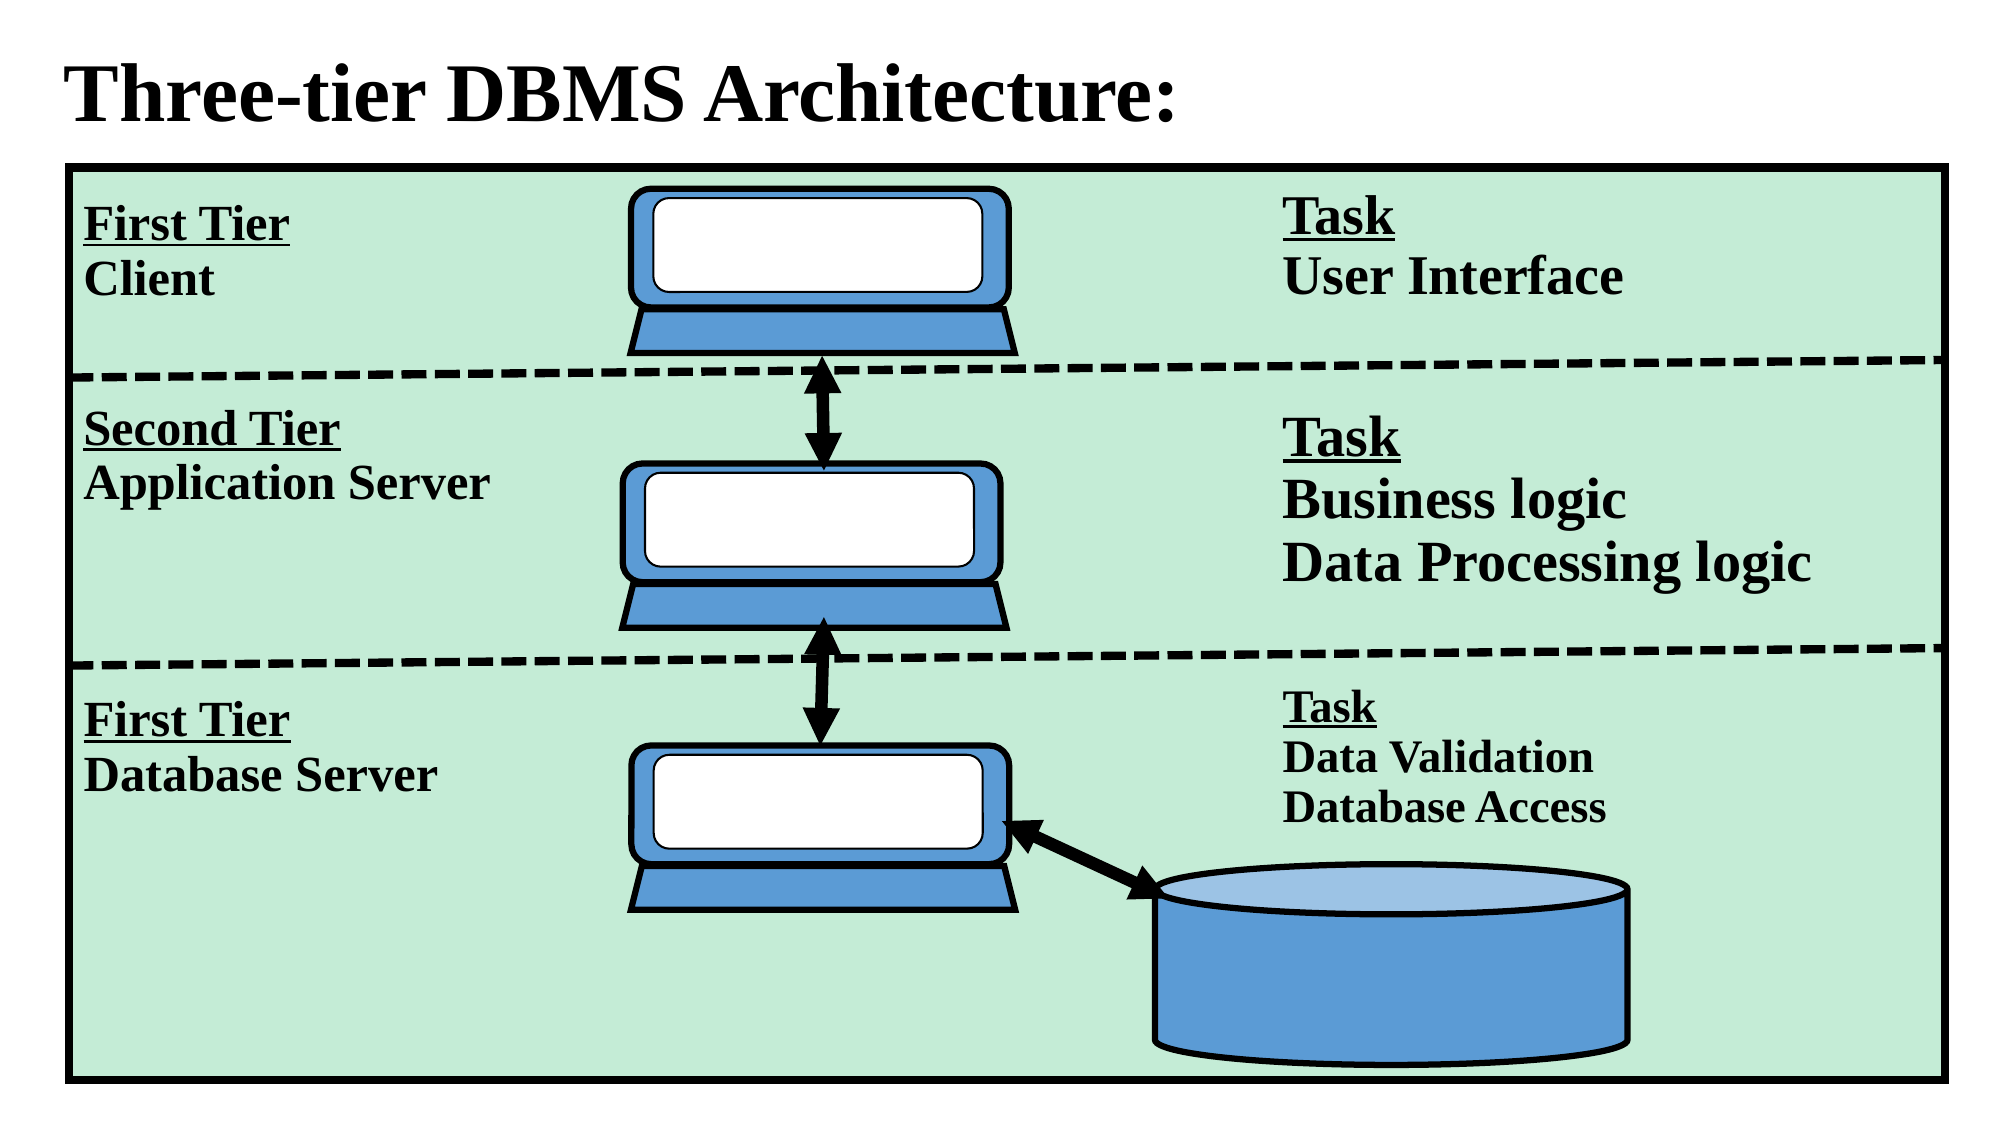

# Three-tier DBMS Architecture:

Task
User Interface
First Tier
Client

Task
Business logic
Data Processing logic
Second Tier
Application Server

Task
Data Validation
Database Access
First Tier
Database Server